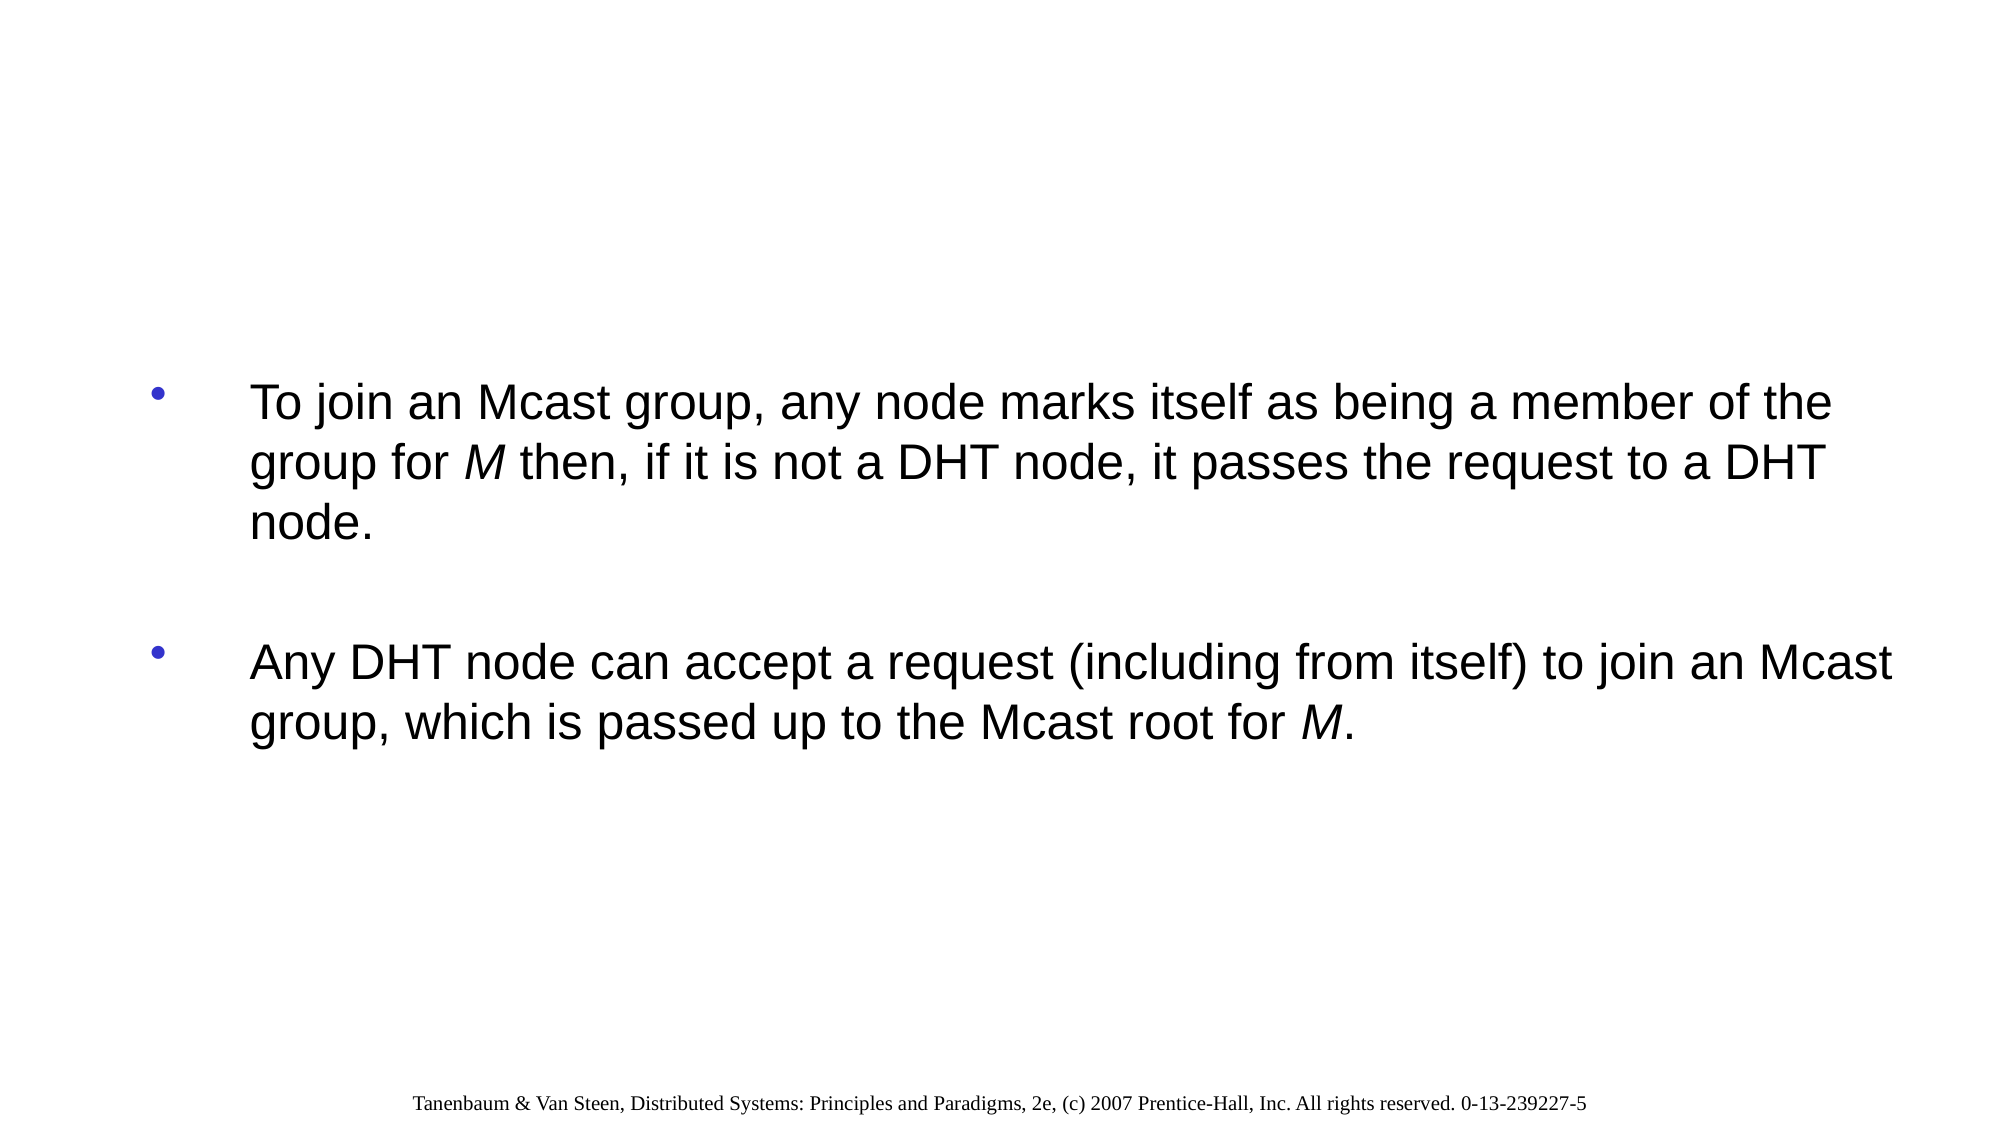

#

To join an Mcast group, any node marks itself as being a member of the group for M then, if it is not a DHT node, it passes the request to a DHT node.

Any DHT node can accept a request (including from itself) to join an Mcast group, which is passed up to the Mcast root for M.

Tanenbaum & Van Steen, Distributed Systems: Principles and Paradigms, 2e, (c) 2007 Prentice-Hall, Inc. All rights reserved. 0-13-239227-5